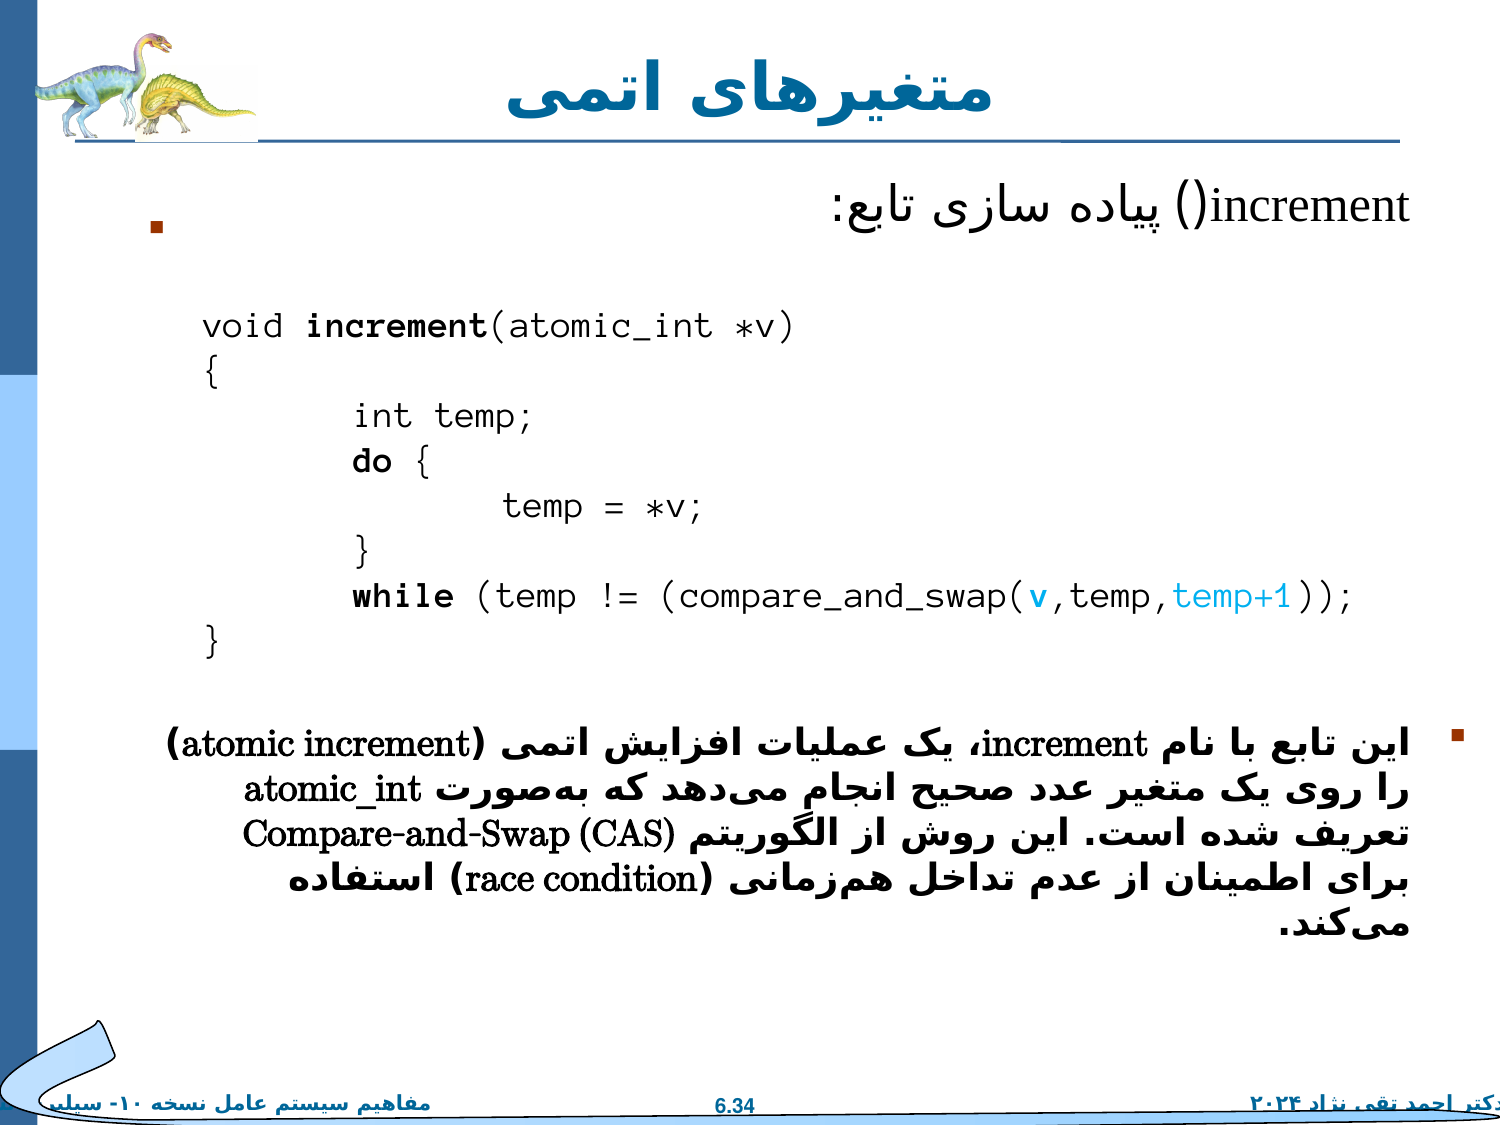

# متغیر‌های اتمی
increment() پیاده سازی تابع:
void increment(atomic_int *v)
{
	int temp;
	do {
		temp = *v;
	}
	while (temp != (compare_and_swap(v,temp,temp+1));
}
این تابع با نام increment، یک عملیات افزایش اتمی (atomic increment) را روی یک متغیر عدد صحیح انجام می‌دهد که به‌صورت atomic_int تعریف شده است. این روش از الگوریتم Compare-and-Swap (CAS) برای اطمینان از عدم تداخل هم‌زمانی (race condition) استفاده می‌کند.